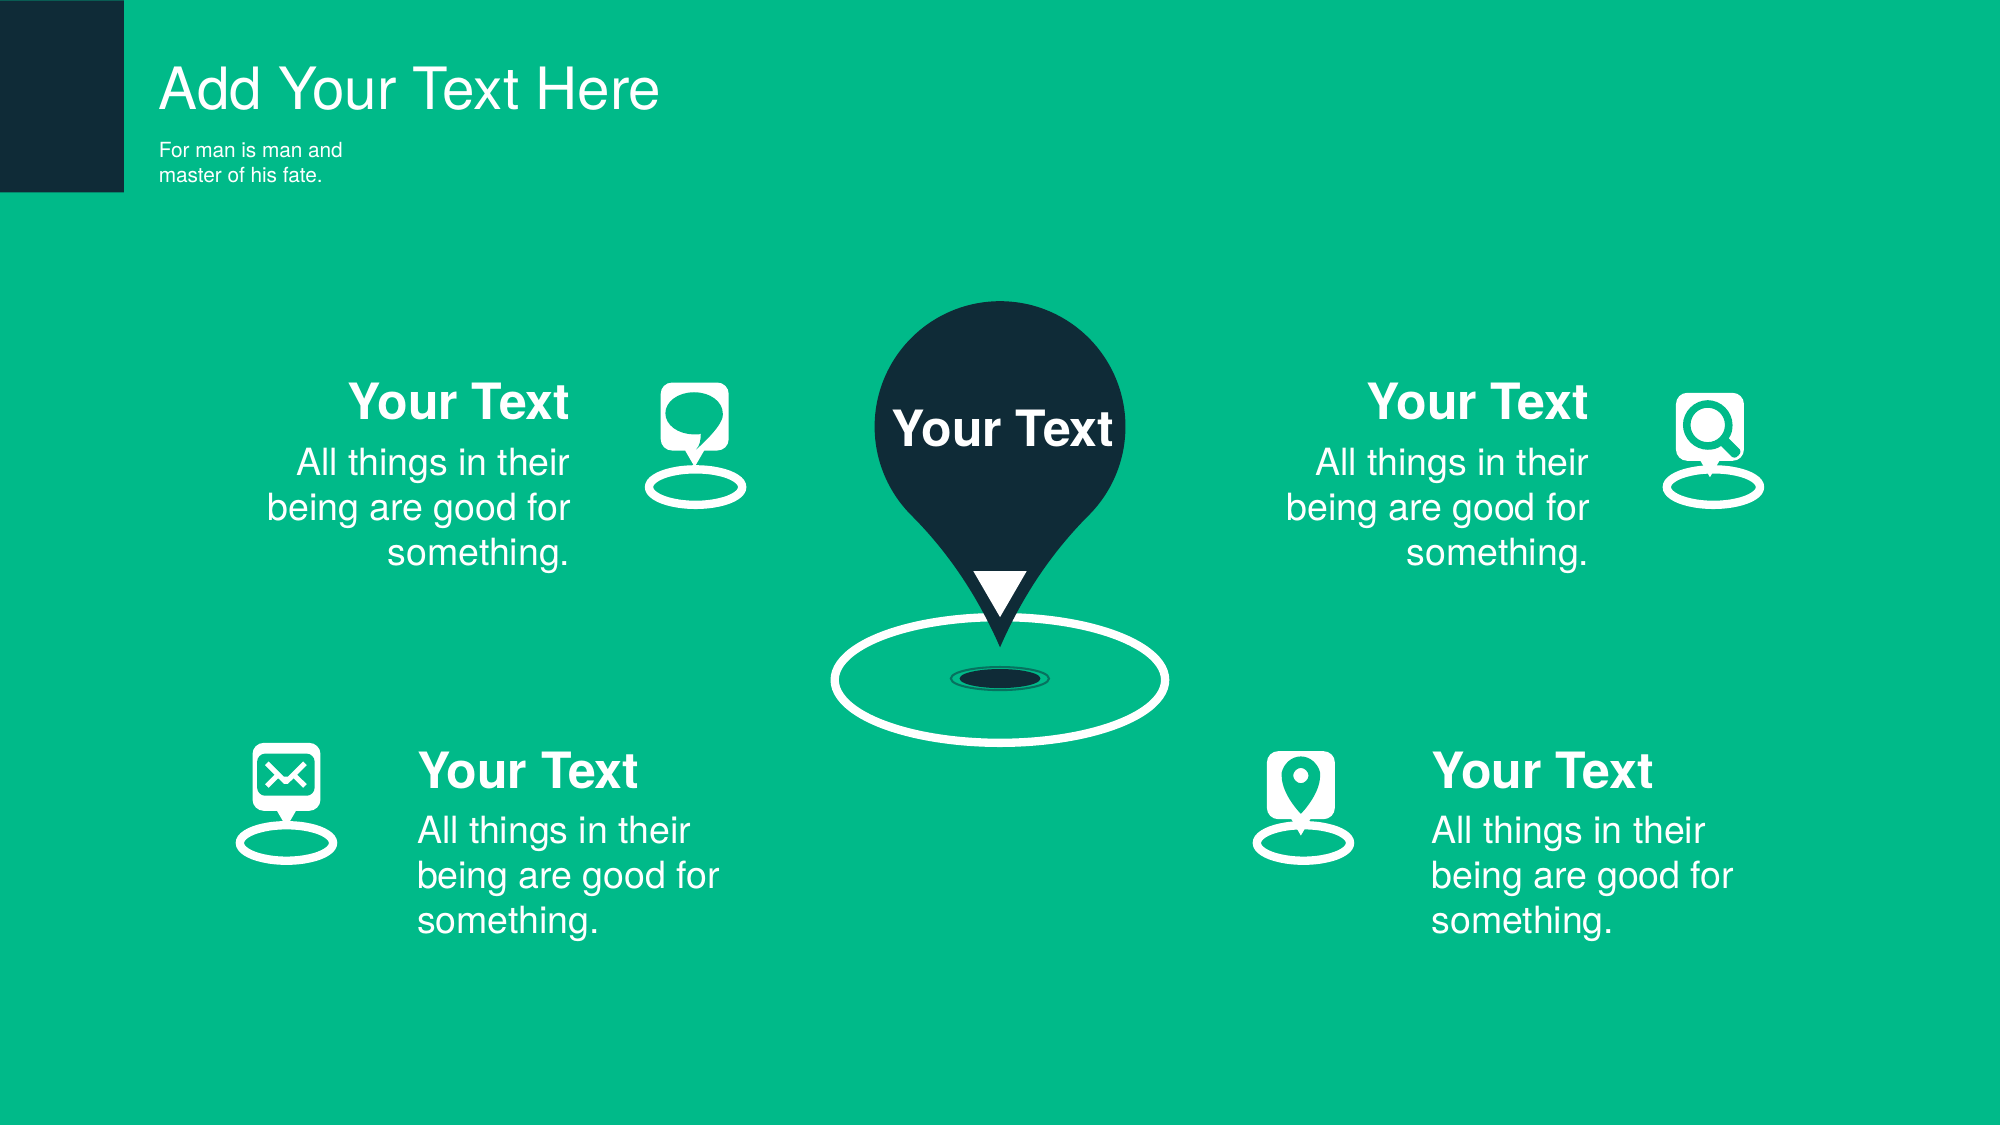

Add Your Text Here
For man is man and master of his fate.

Your Text

Your Text
All things in their being are good for something.
Your Text
All things in their being are good for something.

Your Text
All things in their being are good for something.
Your Text

All things in their being are good for something.